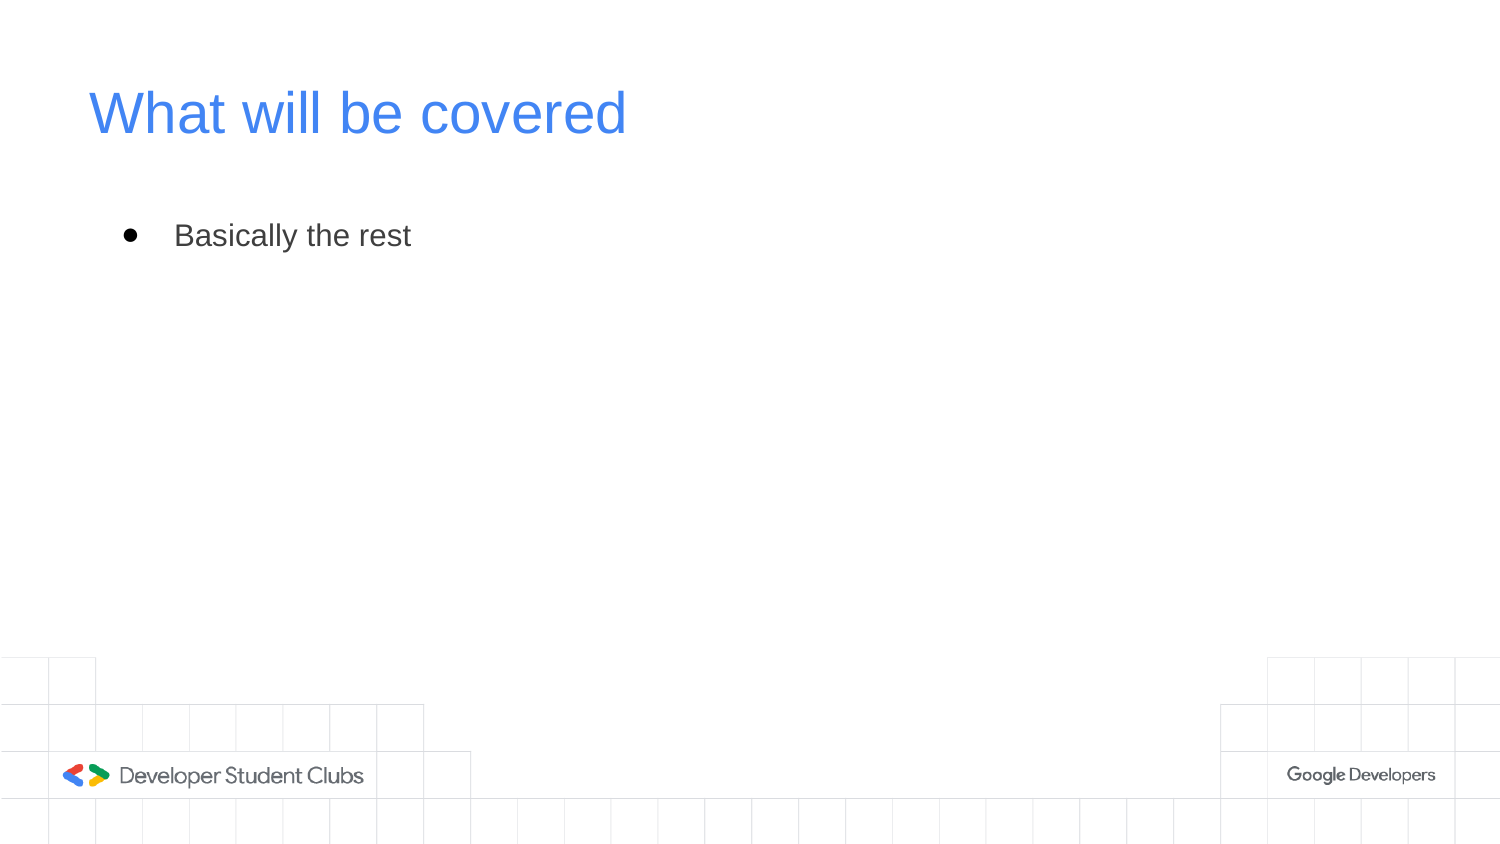

# What will be covered
Basically the rest